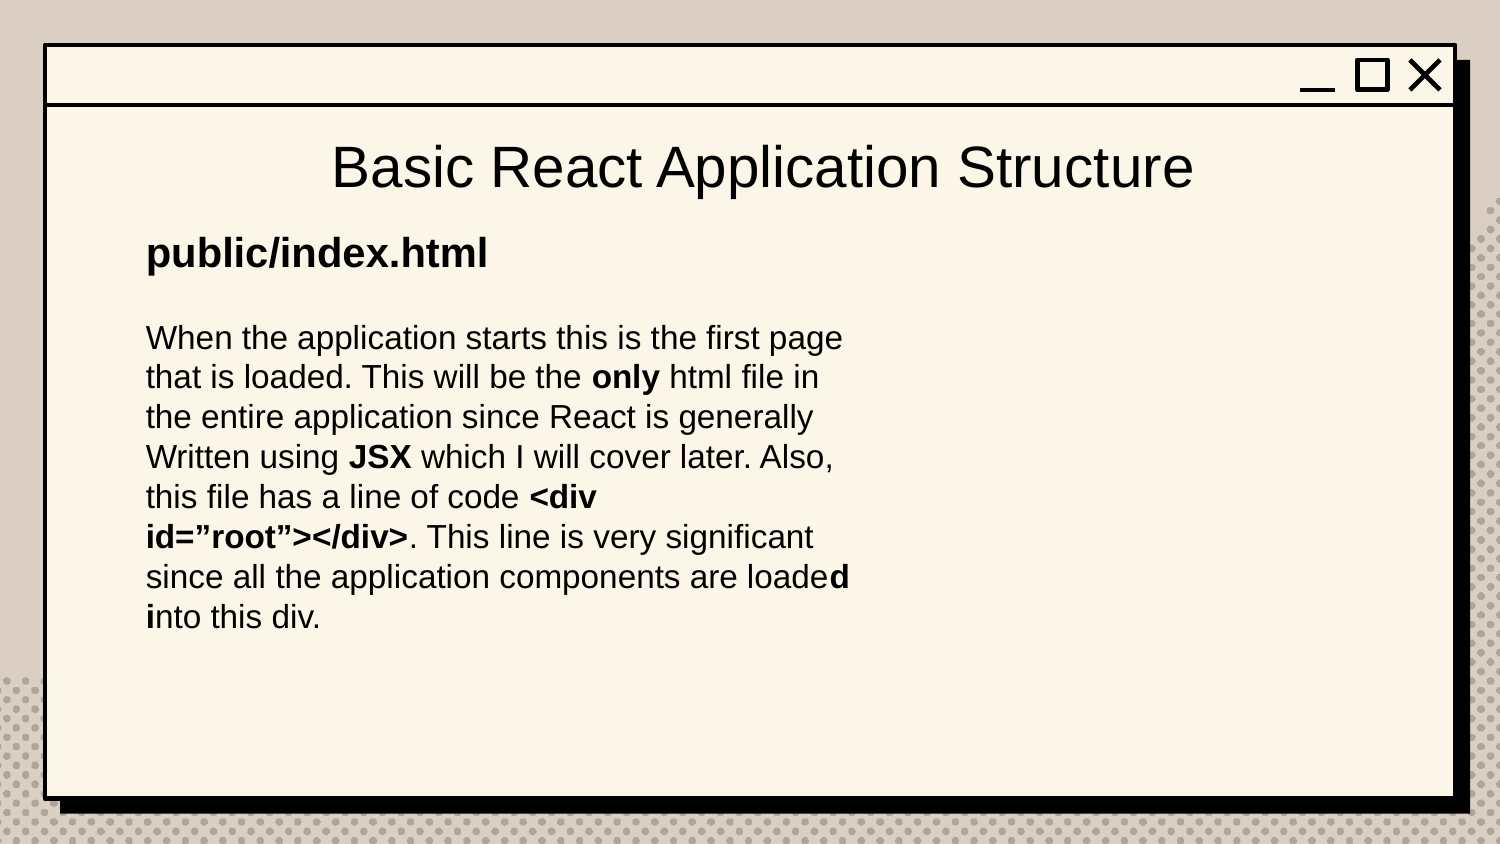

# Basic React Application Structure
public/index.html

When the application starts this is the first page that is loaded. This will be the only html file in the entire application since React is generally Written using JSX which I will cover later. Also, this file has a line of code <div id=”root”></div>. This line is very significant since all the application components are loaded into this div.